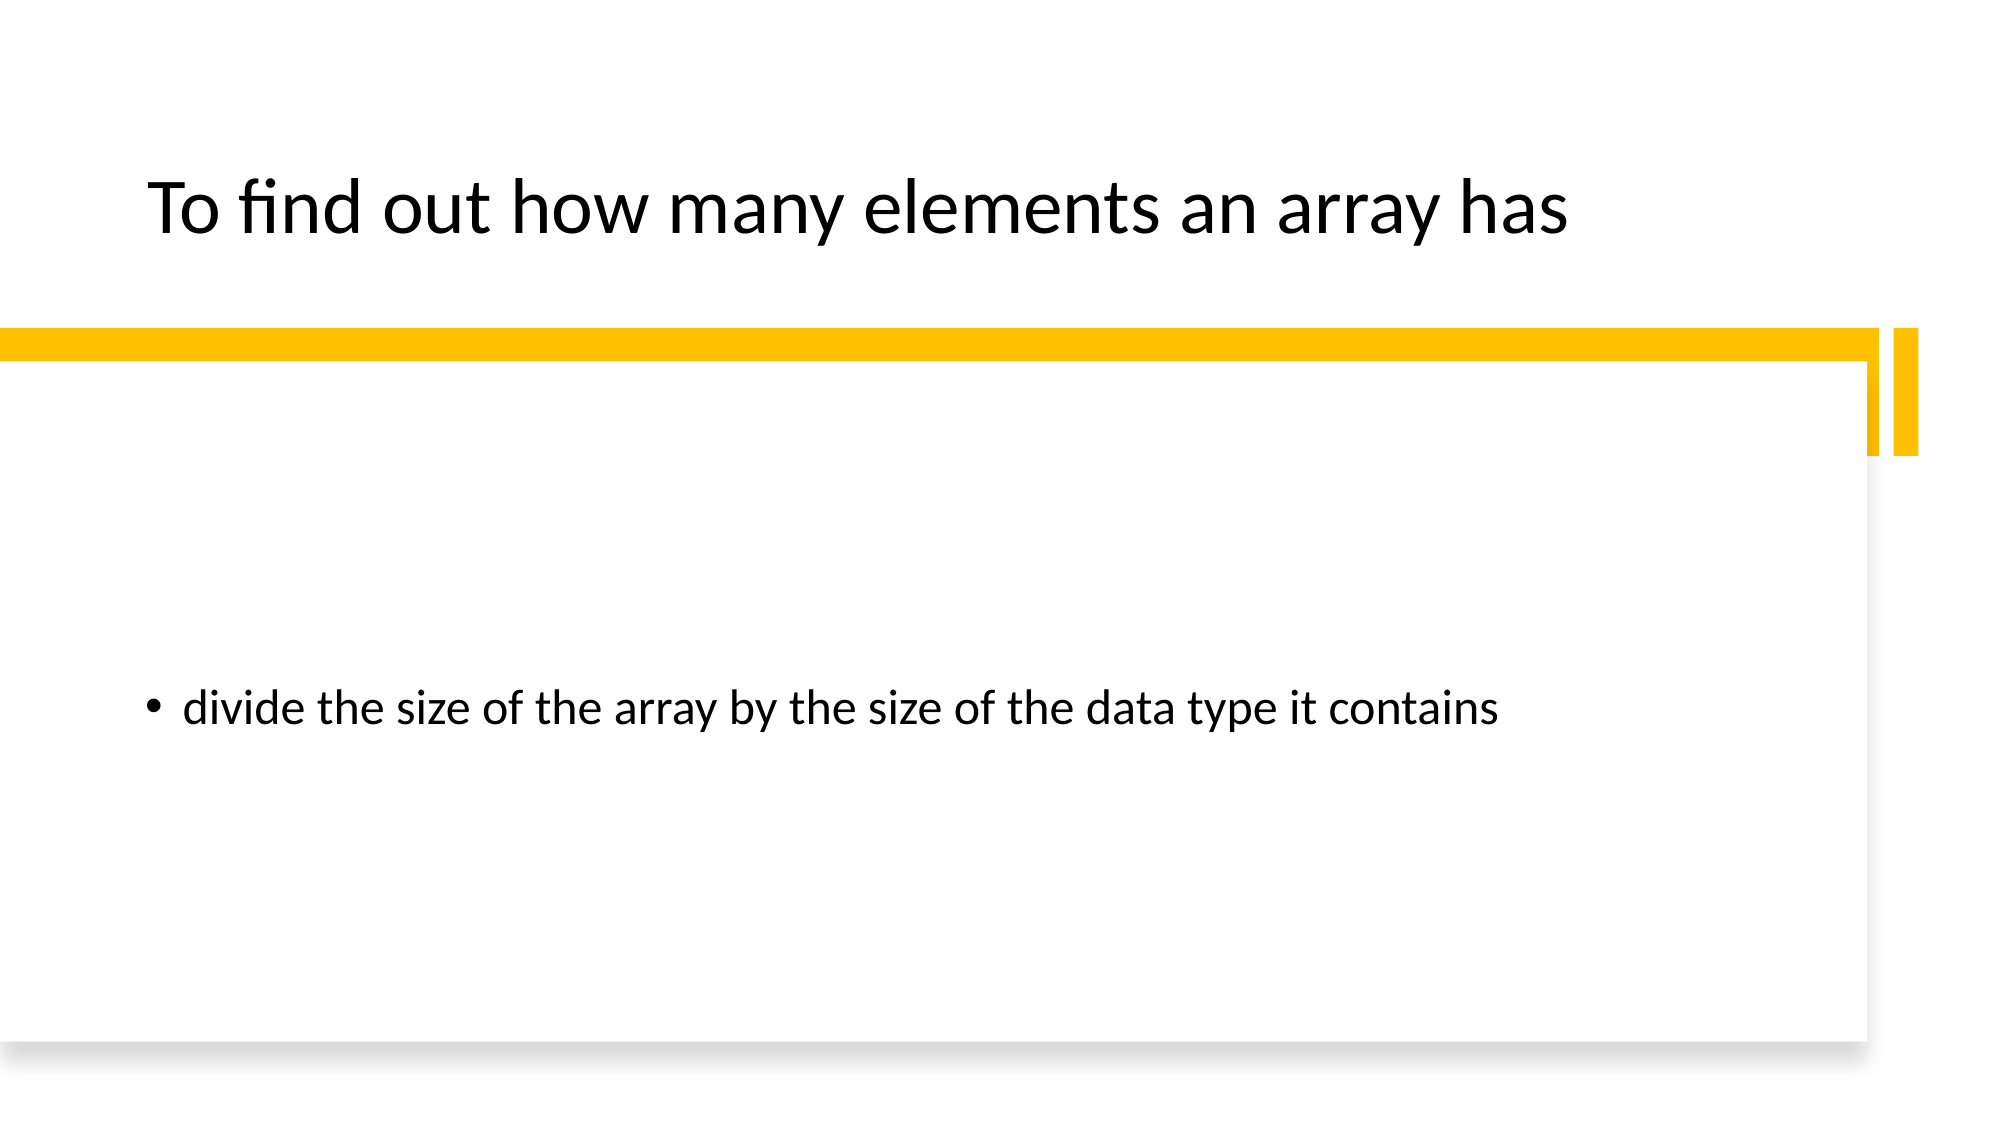

# To find out how many elements an array has

divide the size of the array by the size of the data type it contains